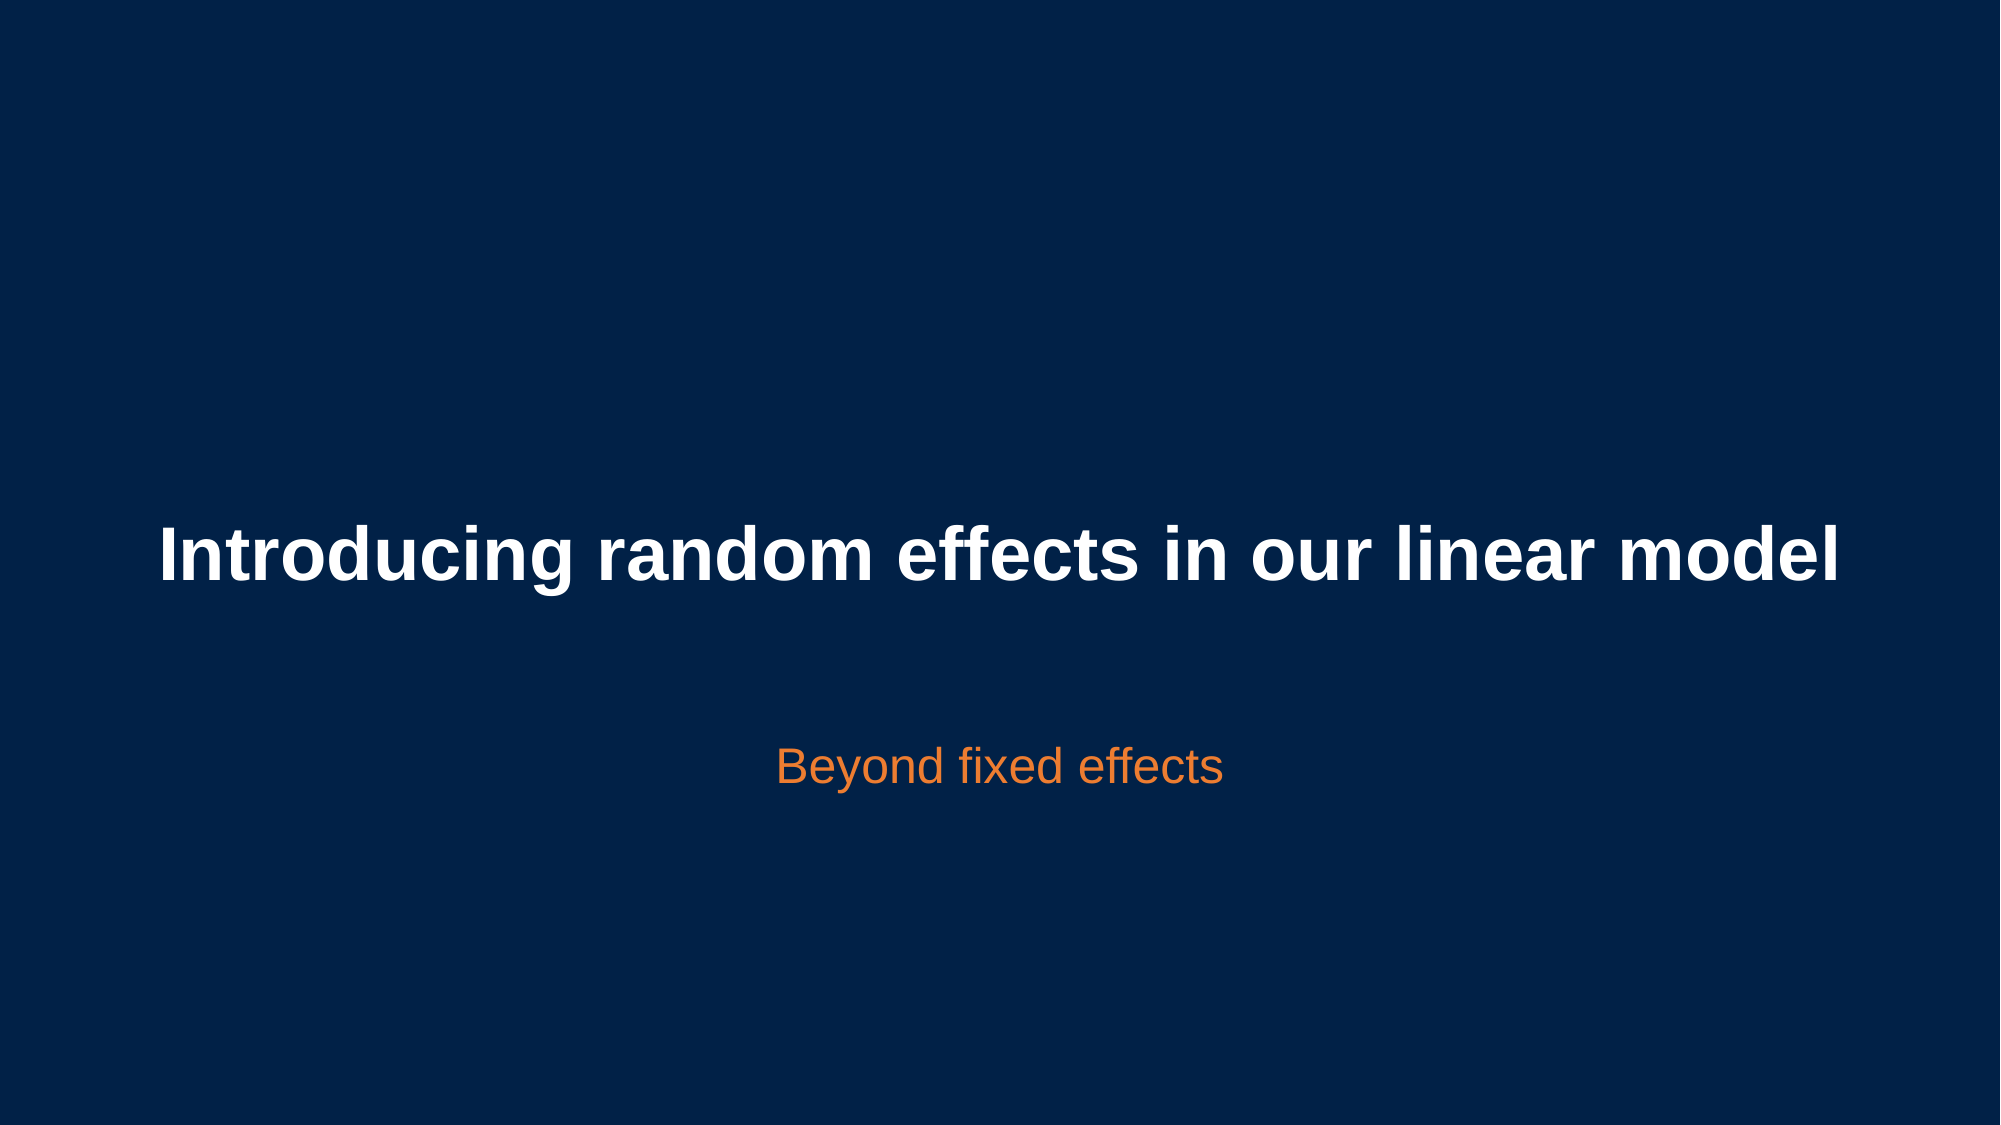

# Introducing random effects in our linear model
Beyond fixed effects